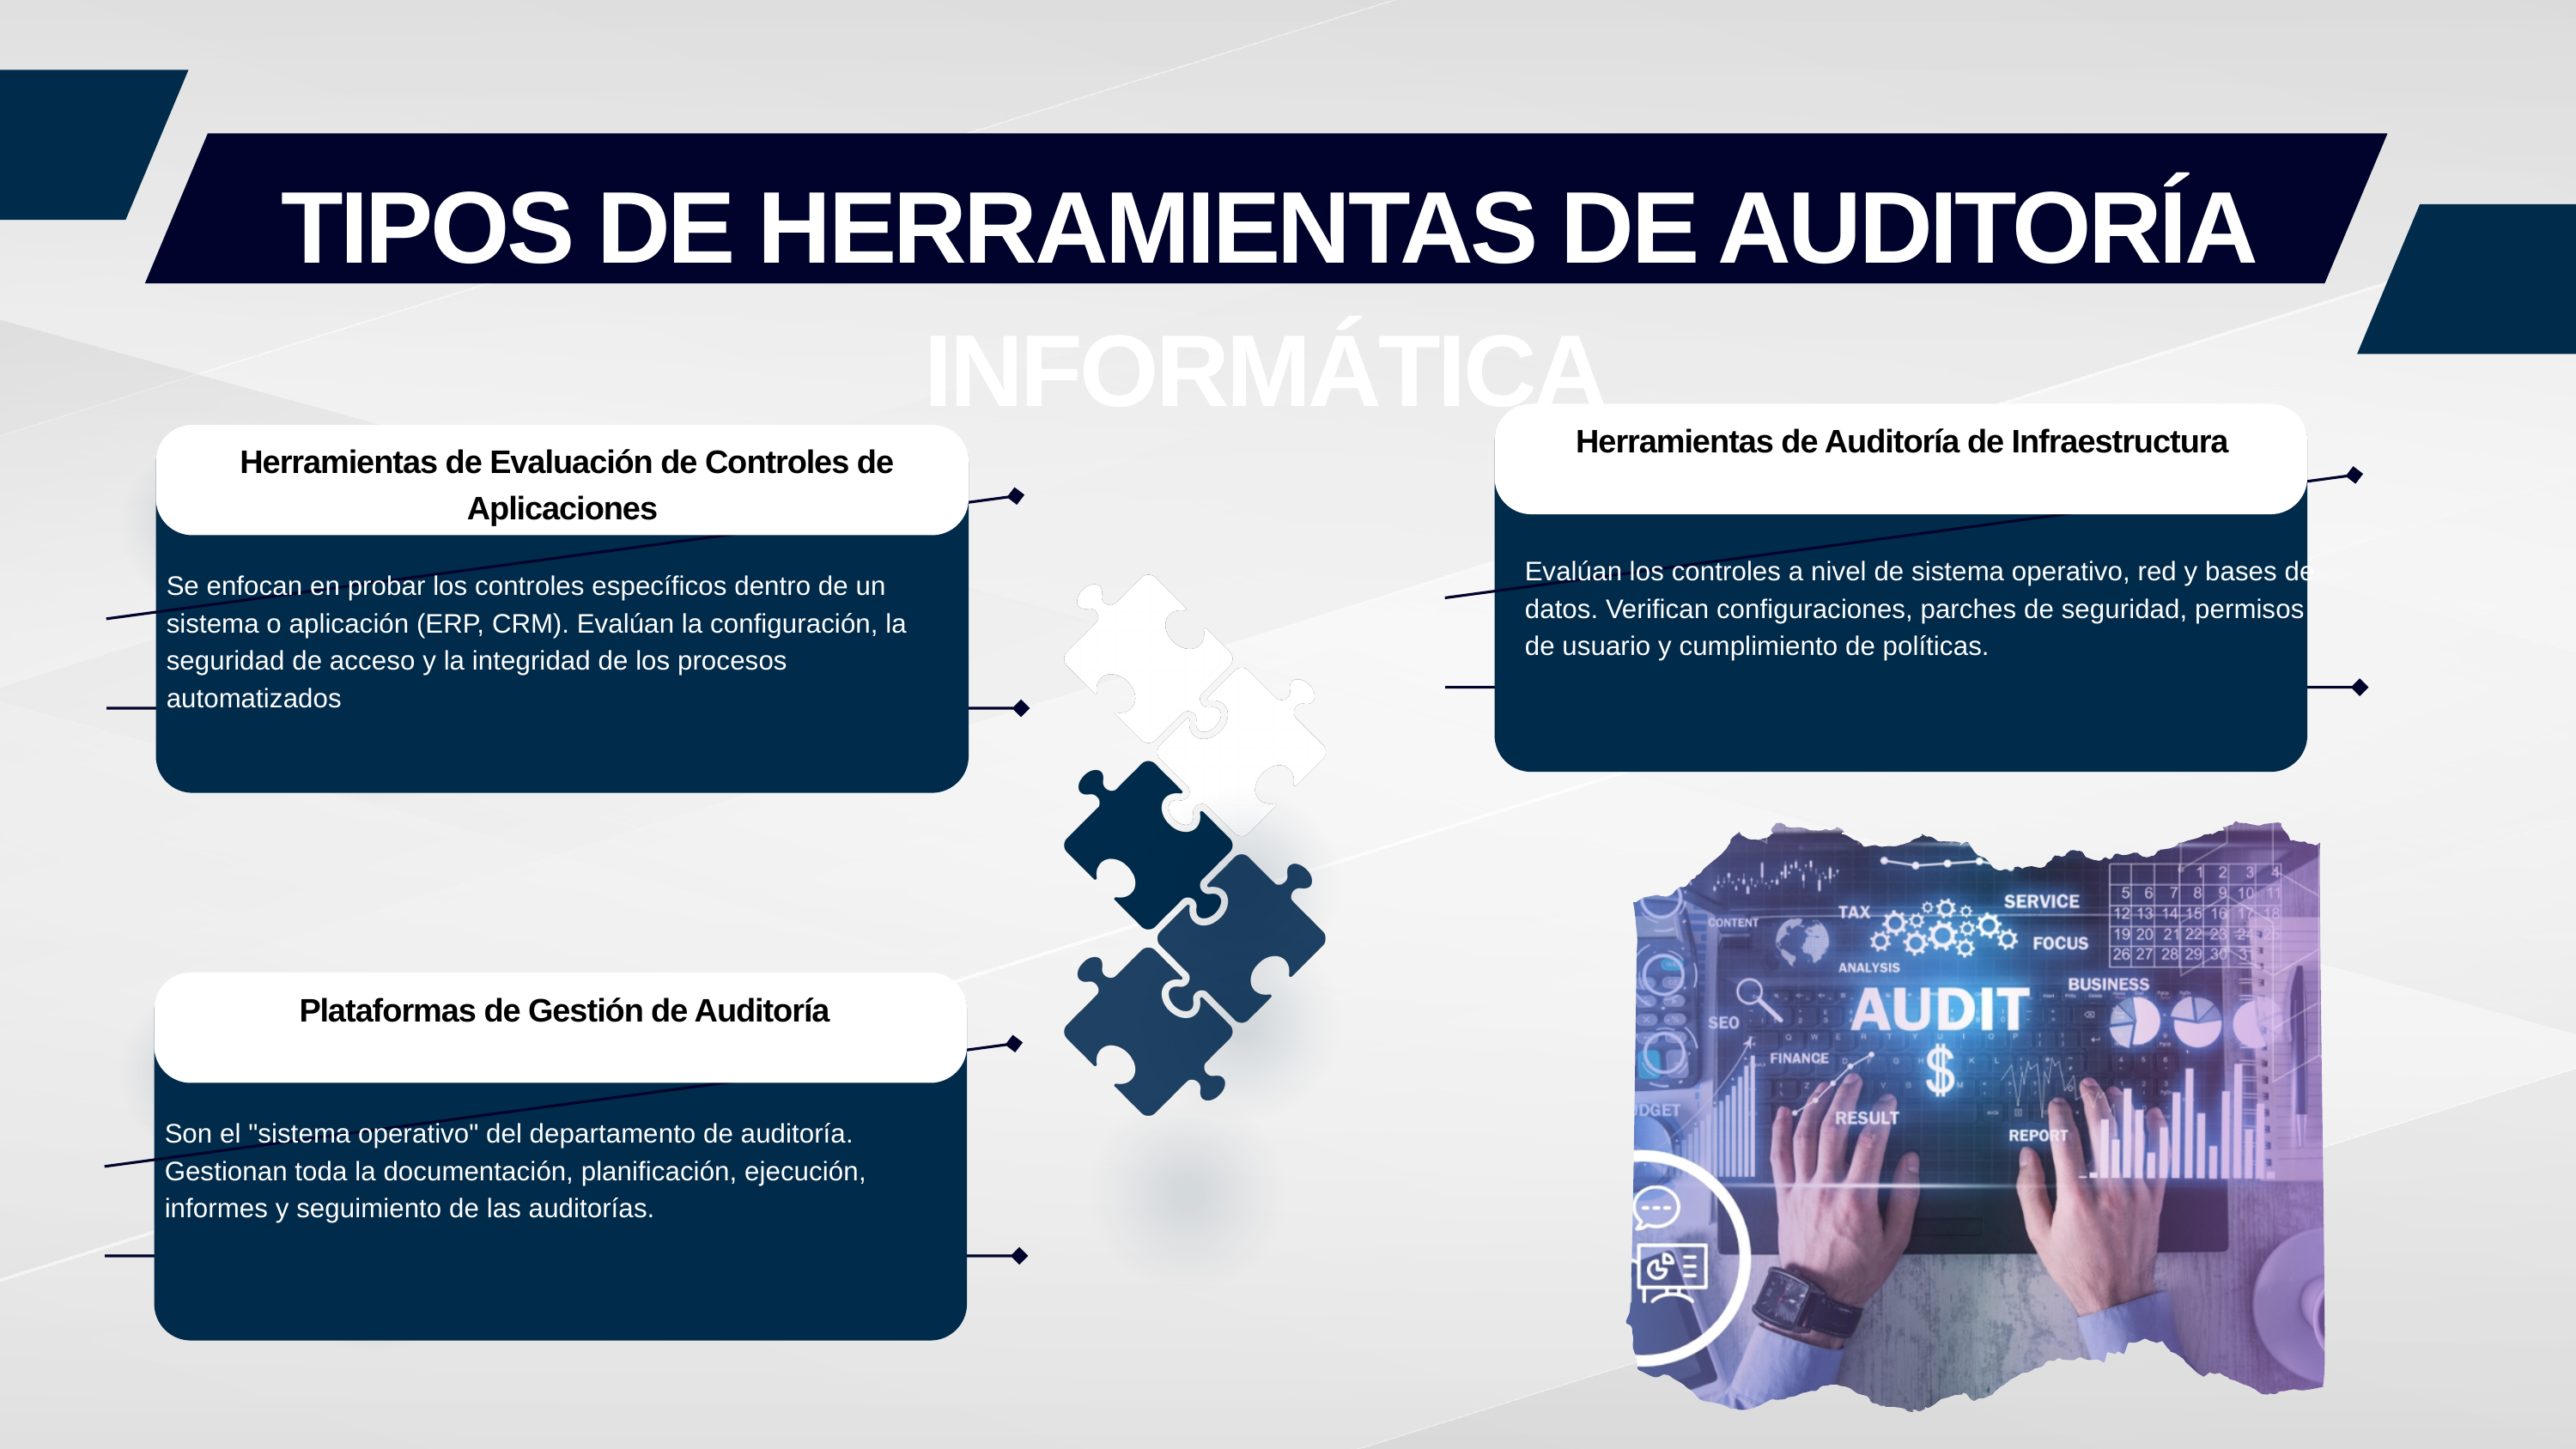

TIPOS DE HERRAMIENTAS DE AUDITORÍA INFORMÁTICA

Herramientas de Auditoría de Infraestructura

Herramientas de Evaluación de Controles de Aplicaciones

Evalúan los controles a nivel de sistema operativo, red y bases de datos. Verifican configuraciones, parches de seguridad, permisos de usuario y cumplimiento de políticas.
Se enfocan en probar los controles específicos dentro de un sistema o aplicación (ERP, CRM). Evalúan la configuración, la seguridad de acceso y la integridad de los procesos automatizados

Plataformas de Gestión de Auditoría

Son el "sistema operativo" del departamento de auditoría. Gestionan toda la documentación, planificación, ejecución, informes y seguimiento de las auditorías.